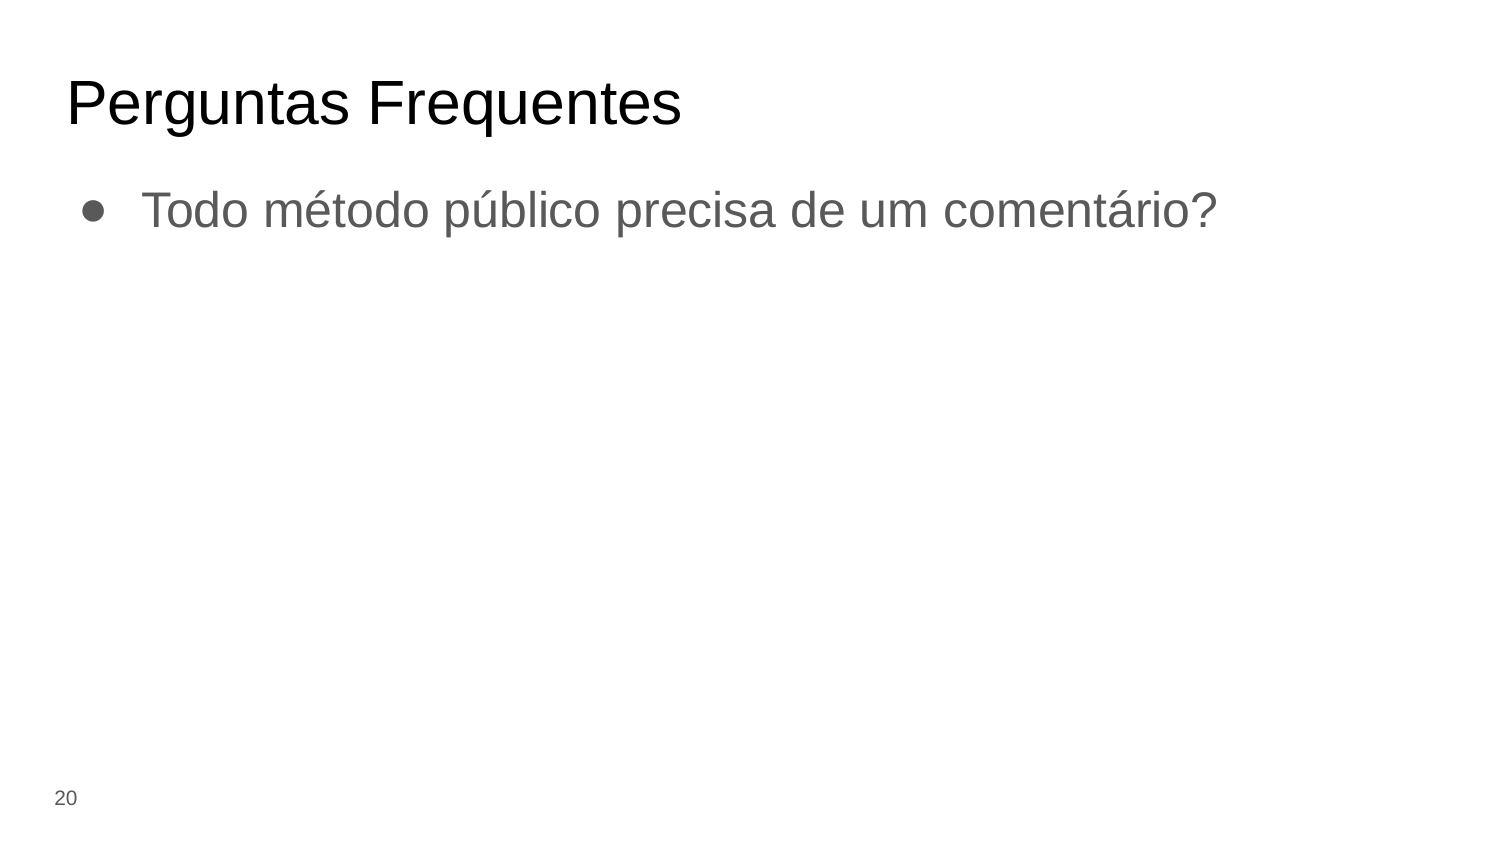

# Perguntas Frequentes
Todo método público precisa de um comentário?

20